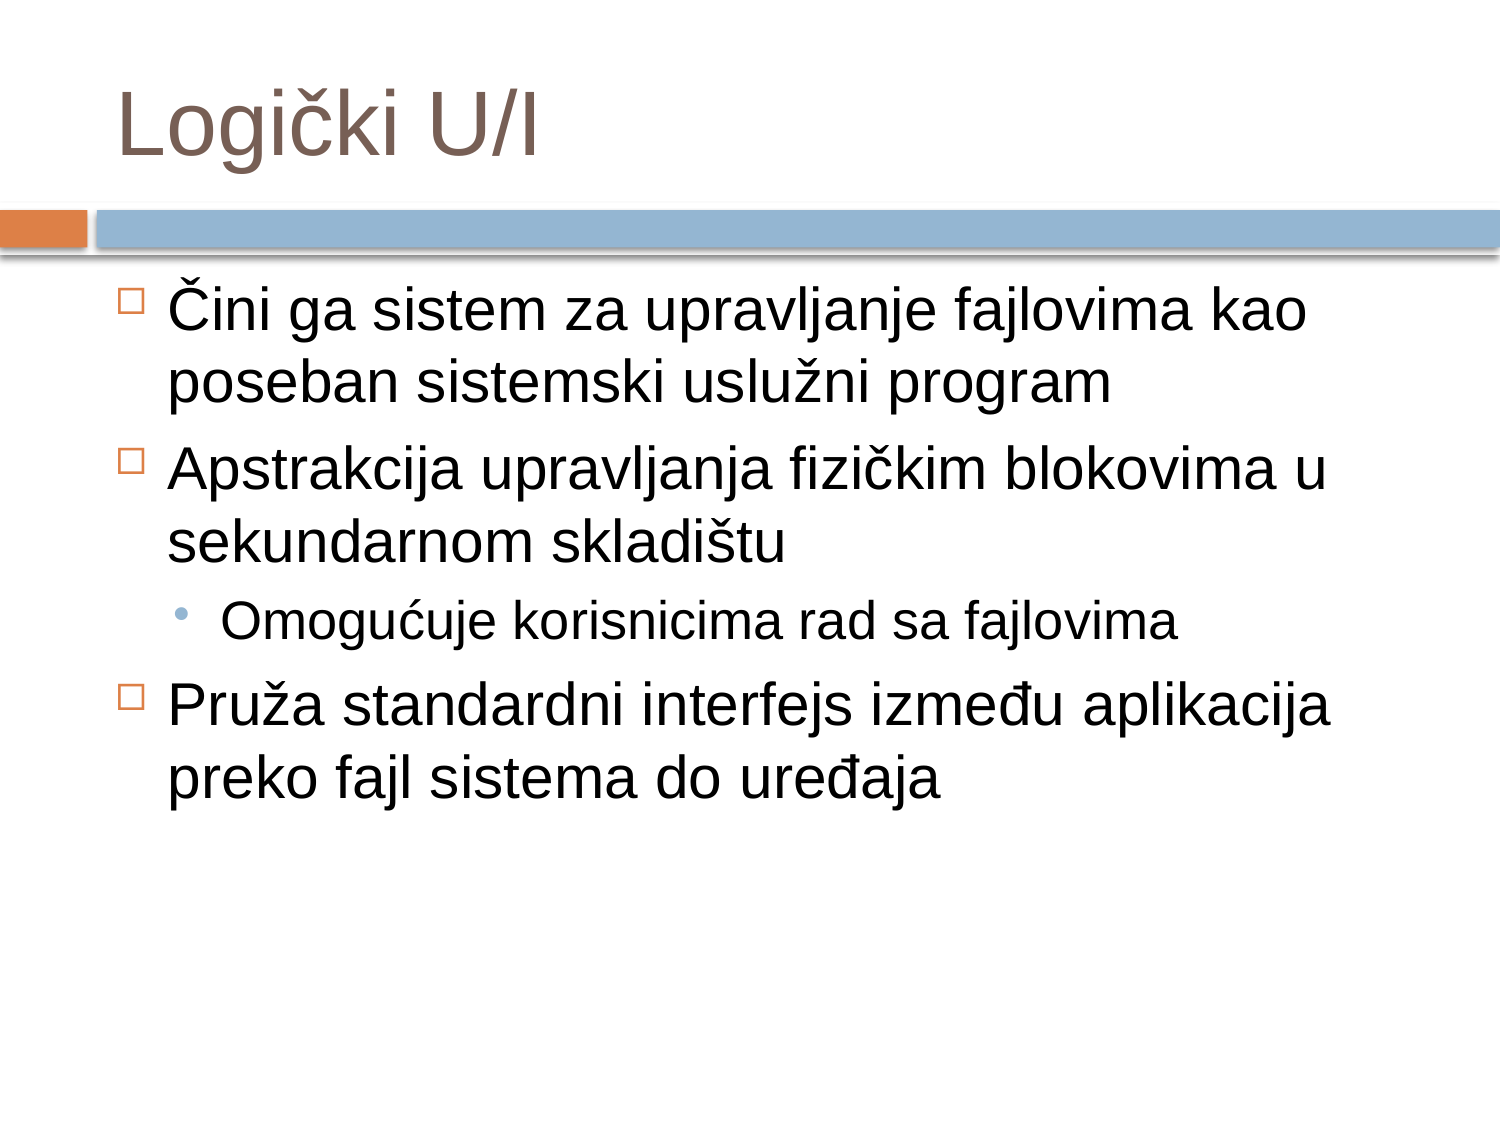

# Logički U/I
Čini ga sistem za upravljanje fajlovima kao poseban sistemski uslužni program
Apstrakcija upravljanja fizičkim blokovima u sekundarnom skladištu
Omogućuje korisnicima rad sa fajlovima
Pruža standardni interfejs između aplikacija preko fajl sistema do uređaja